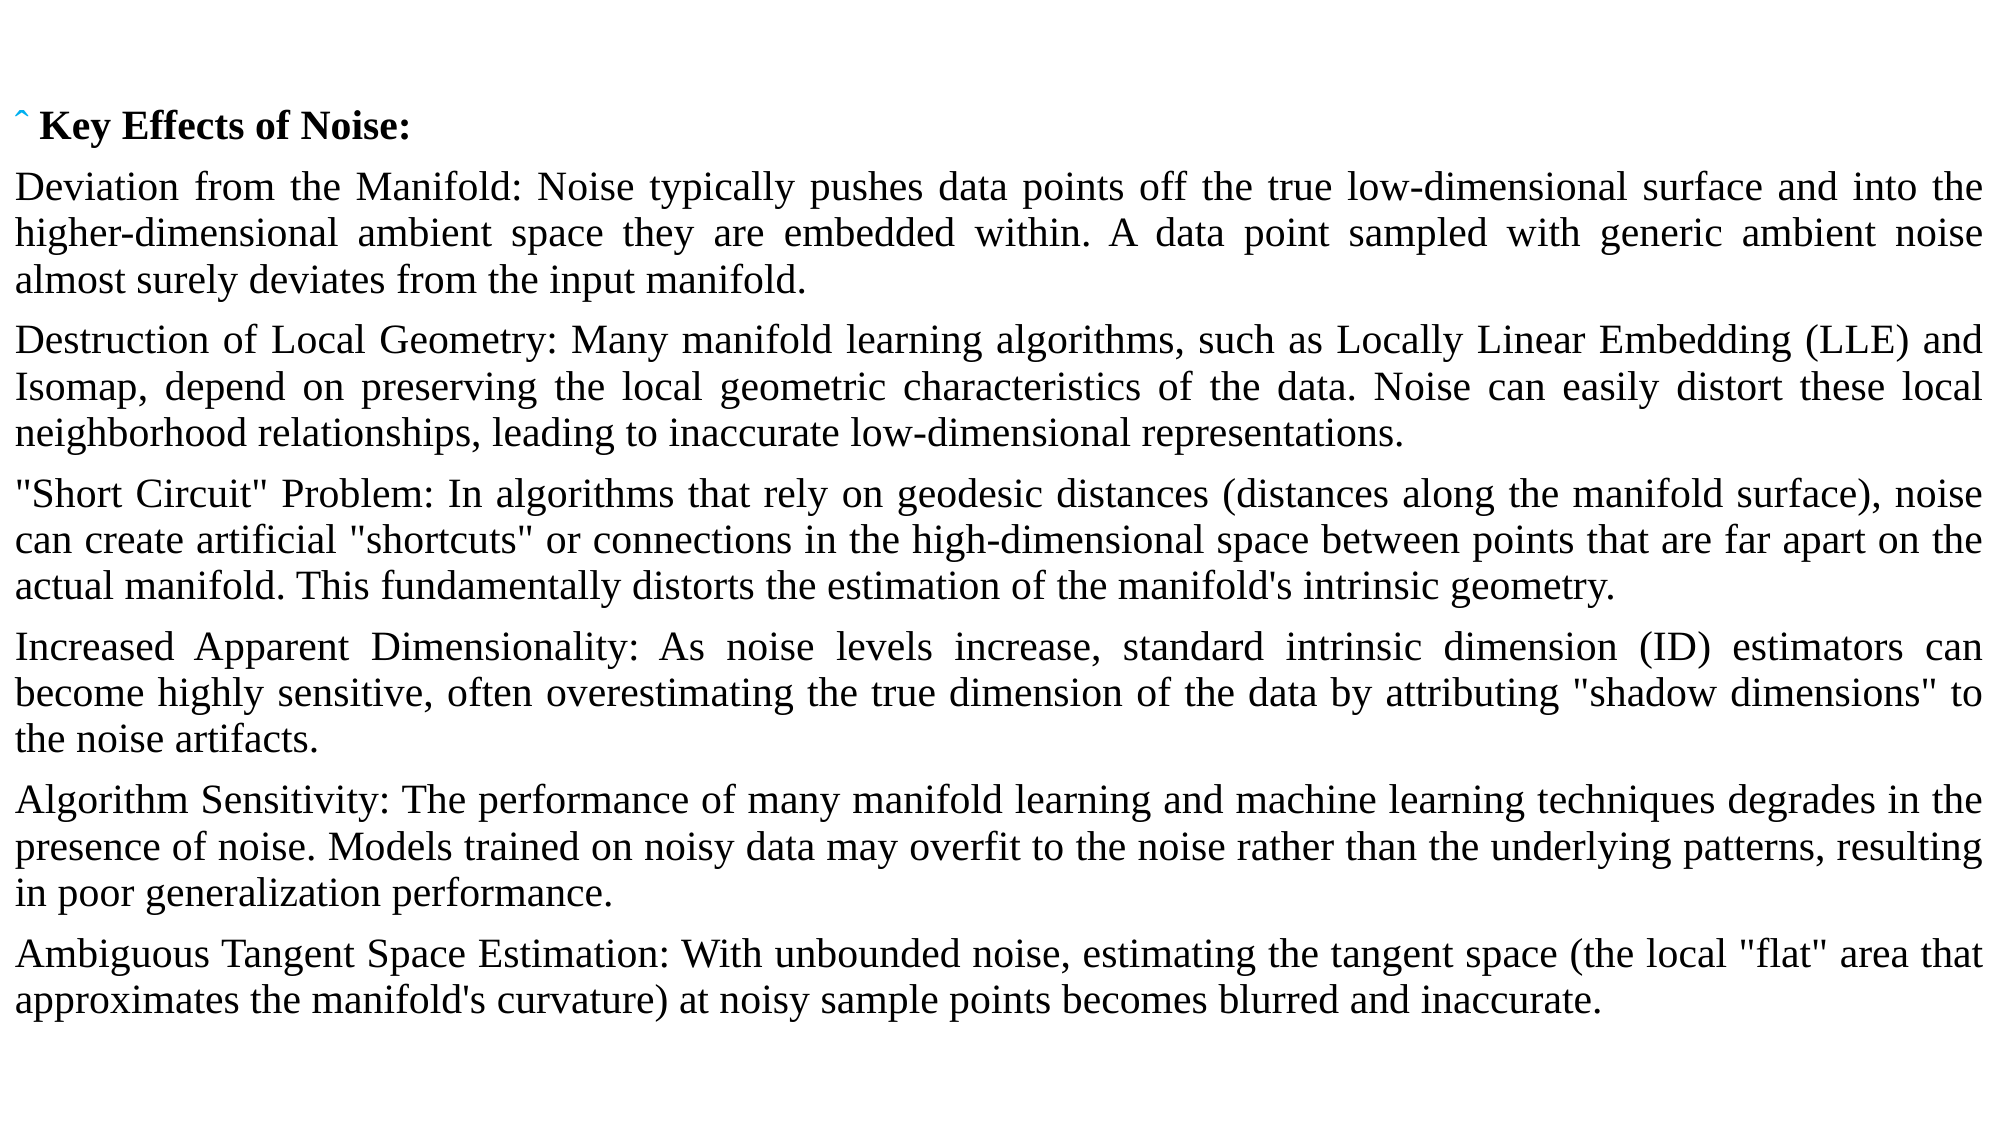

ˆ Key Effects of Noise:
Deviation from the Manifold: Noise typically pushes data points off the true low-dimensional surface and into the higher-dimensional ambient space they are embedded within. A data point sampled with generic ambient noise almost surely deviates from the input manifold.
Destruction of Local Geometry: Many manifold learning algorithms, such as Locally Linear Embedding (LLE) and Isomap, depend on preserving the local geometric characteristics of the data. Noise can easily distort these local neighborhood relationships, leading to inaccurate low-dimensional representations.
"Short Circuit" Problem: In algorithms that rely on geodesic distances (distances along the manifold surface), noise can create artificial "shortcuts" or connections in the high-dimensional space between points that are far apart on the actual manifold. This fundamentally distorts the estimation of the manifold's intrinsic geometry.
Increased Apparent Dimensionality: As noise levels increase, standard intrinsic dimension (ID) estimators can become highly sensitive, often overestimating the true dimension of the data by attributing "shadow dimensions" to the noise artifacts.
Algorithm Sensitivity: The performance of many manifold learning and machine learning techniques degrades in the presence of noise. Models trained on noisy data may overfit to the noise rather than the underlying patterns, resulting in poor generalization performance.
Ambiguous Tangent Space Estimation: With unbounded noise, estimating the tangent space (the local "flat" area that approximates the manifold's curvature) at noisy sample points becomes blurred and inaccurate.